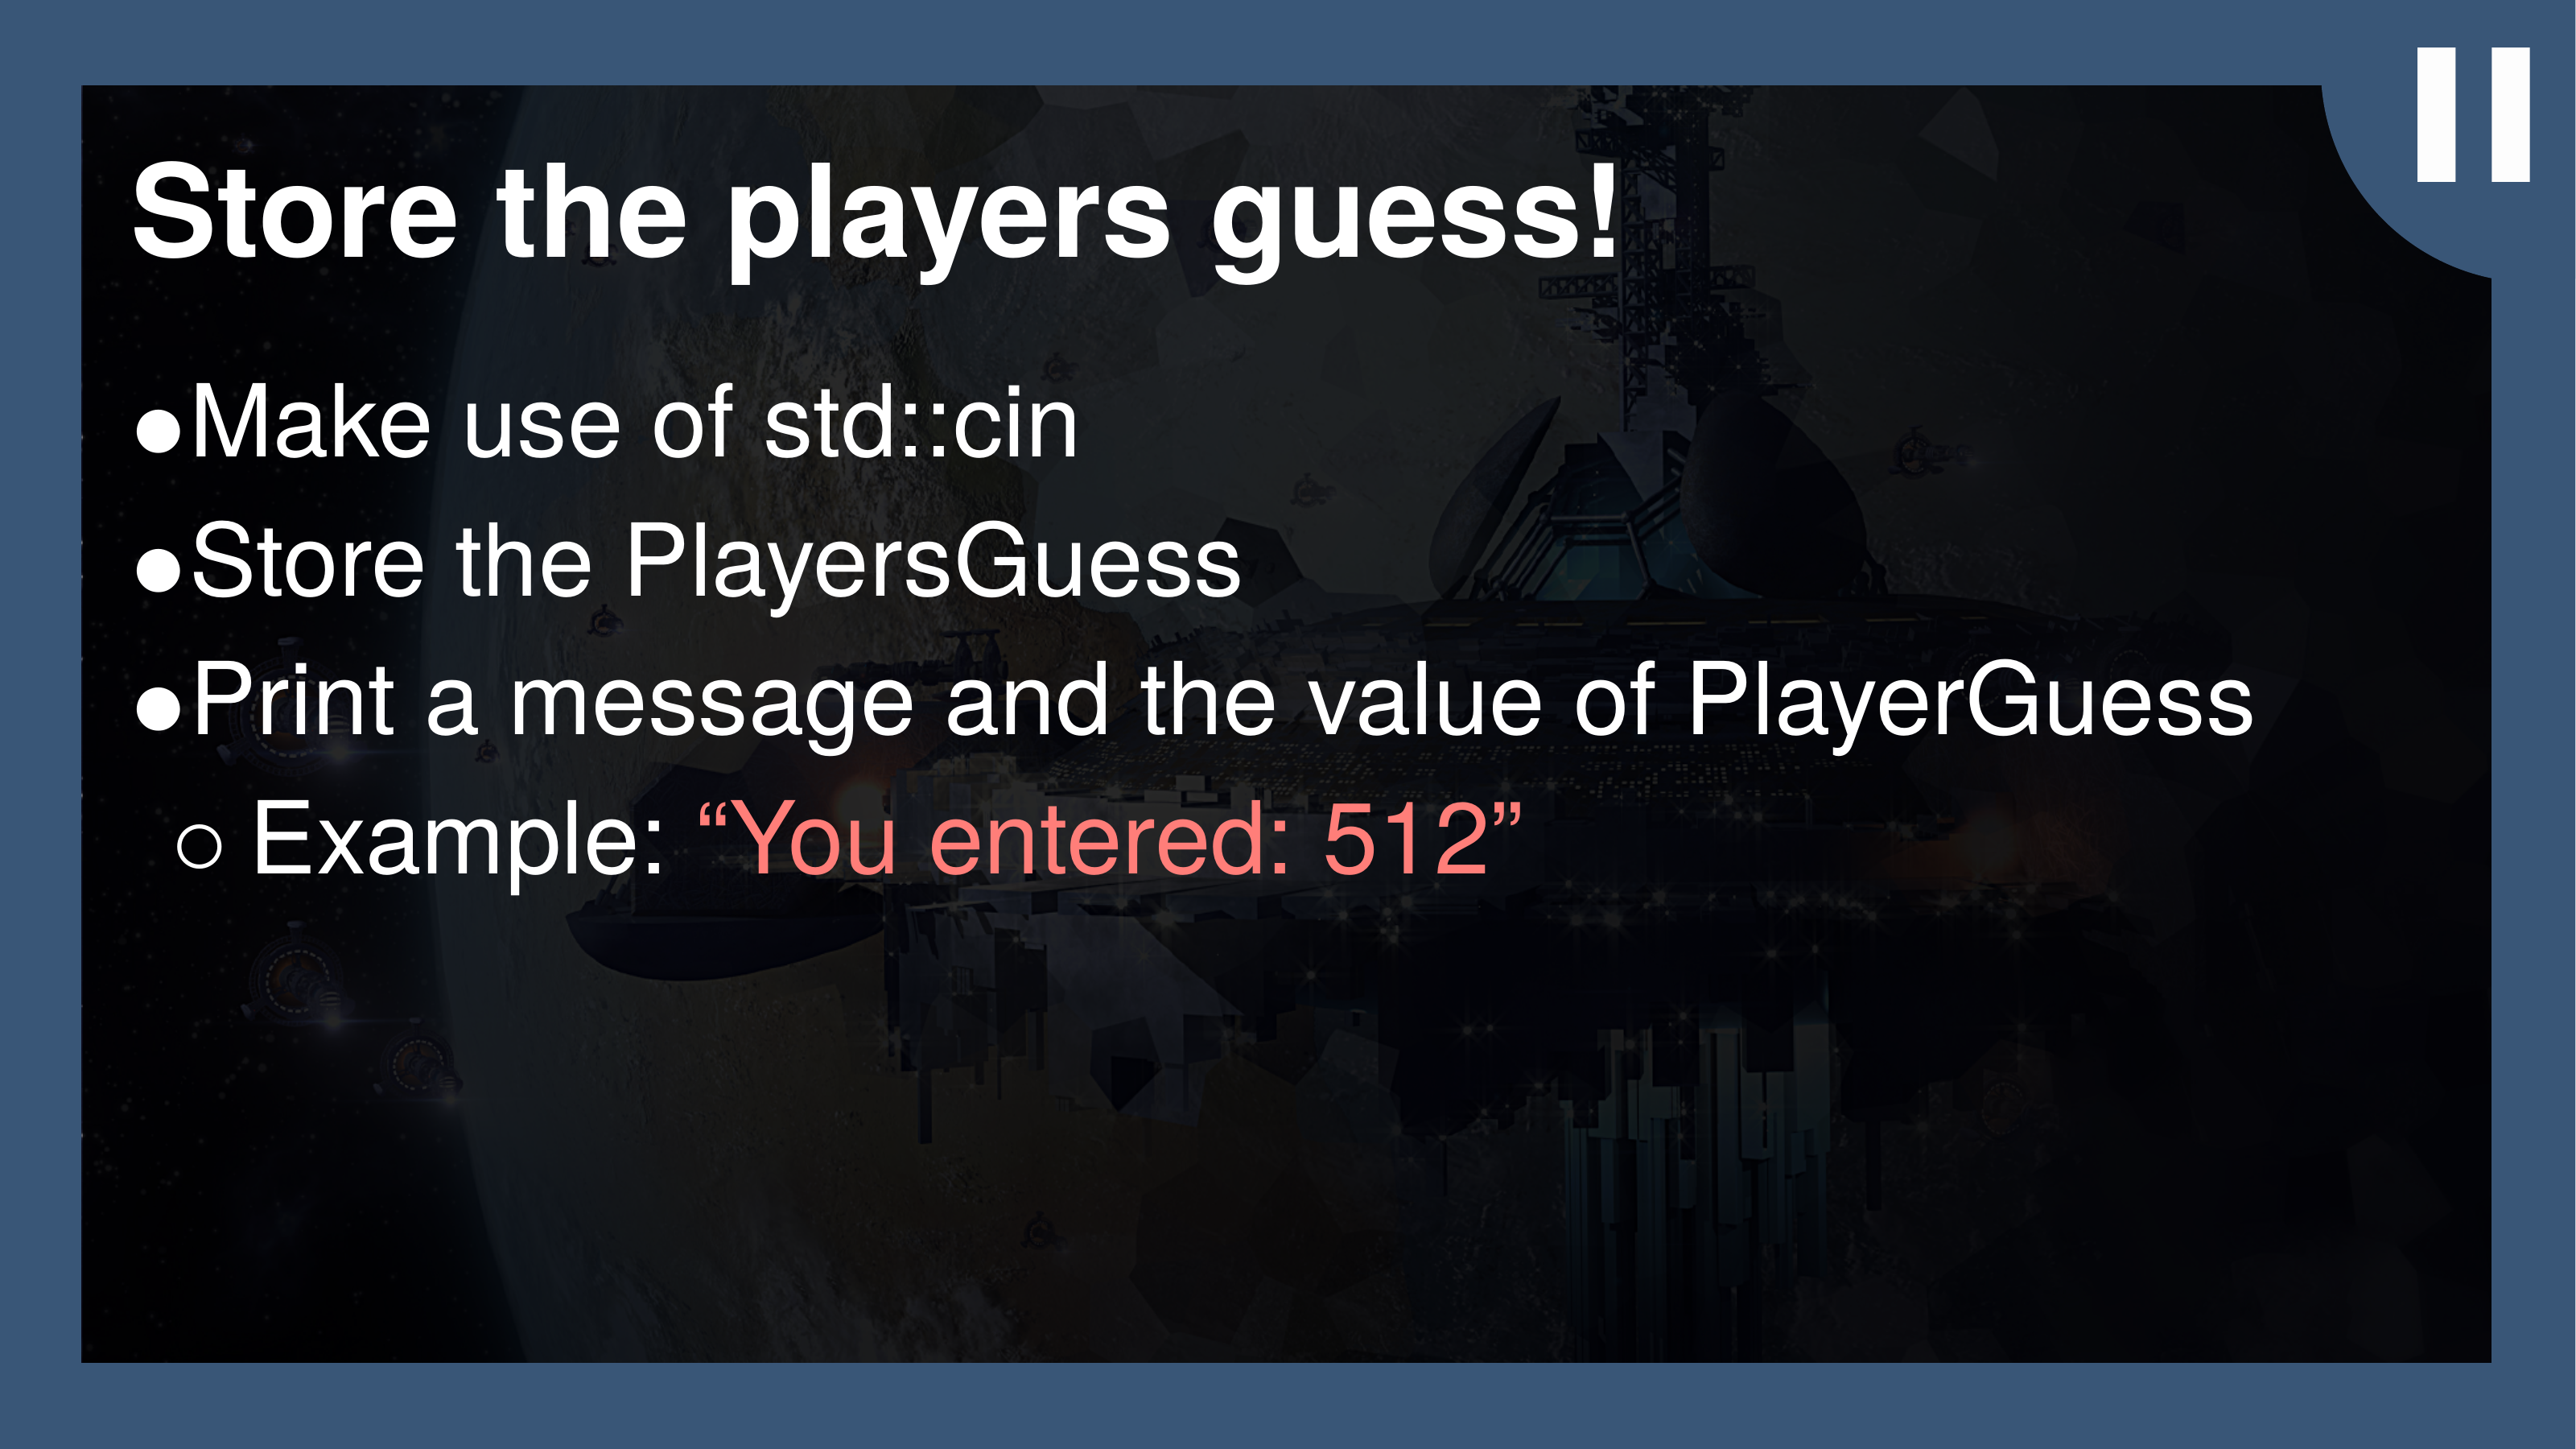

Store the players guess!
Make use of std::cin
Store the PlayersGuess
Print a message and the value of PlayerGuess
Example: “You entered: 512”